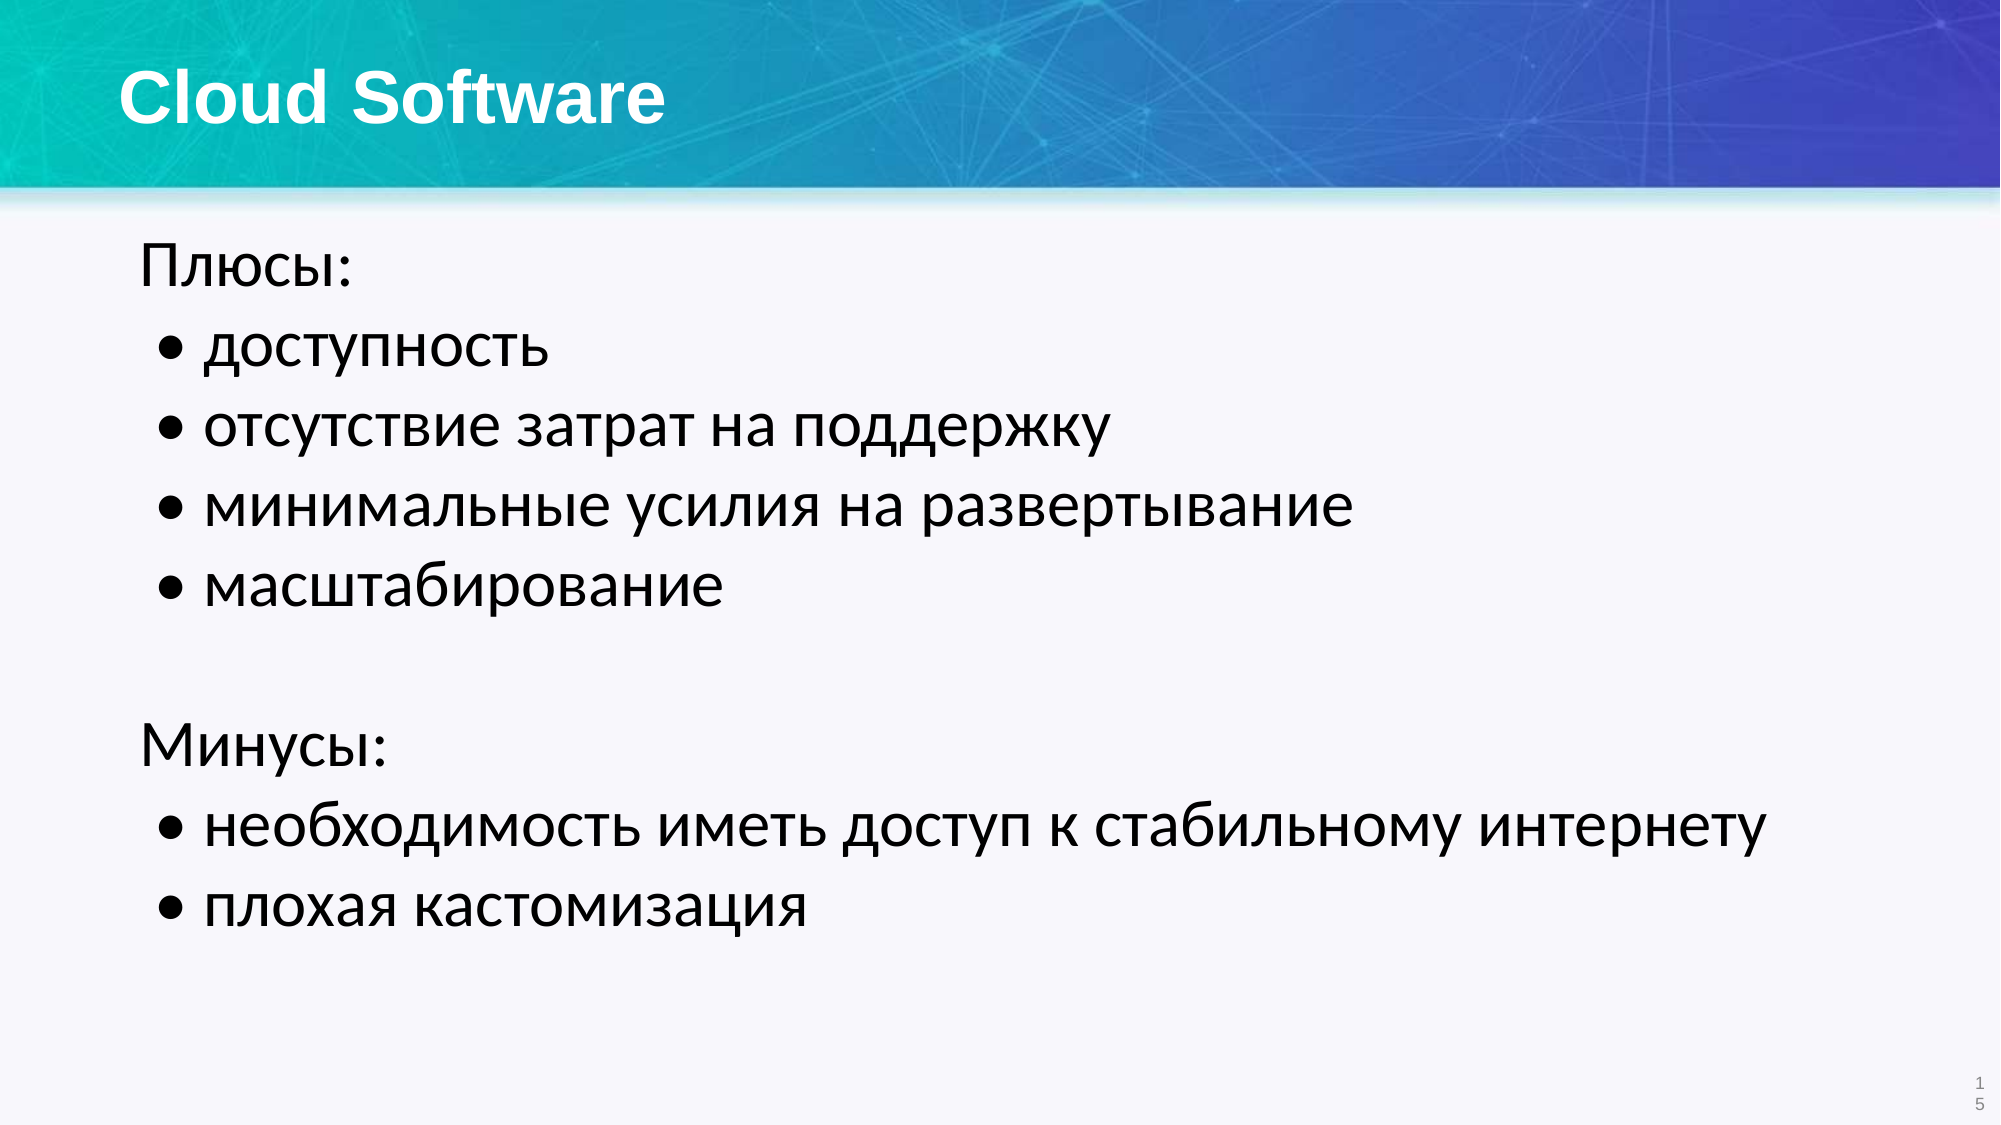

# Cloud Software
Плюсы:
 • доступность
 • отсутствие затрат на поддержку
 • минимальные усилия на развертывание
 • масштабирование

Минусы:
 • необходимость иметь доступ к стабильному интернету
 • плохая кастомизация
1
5